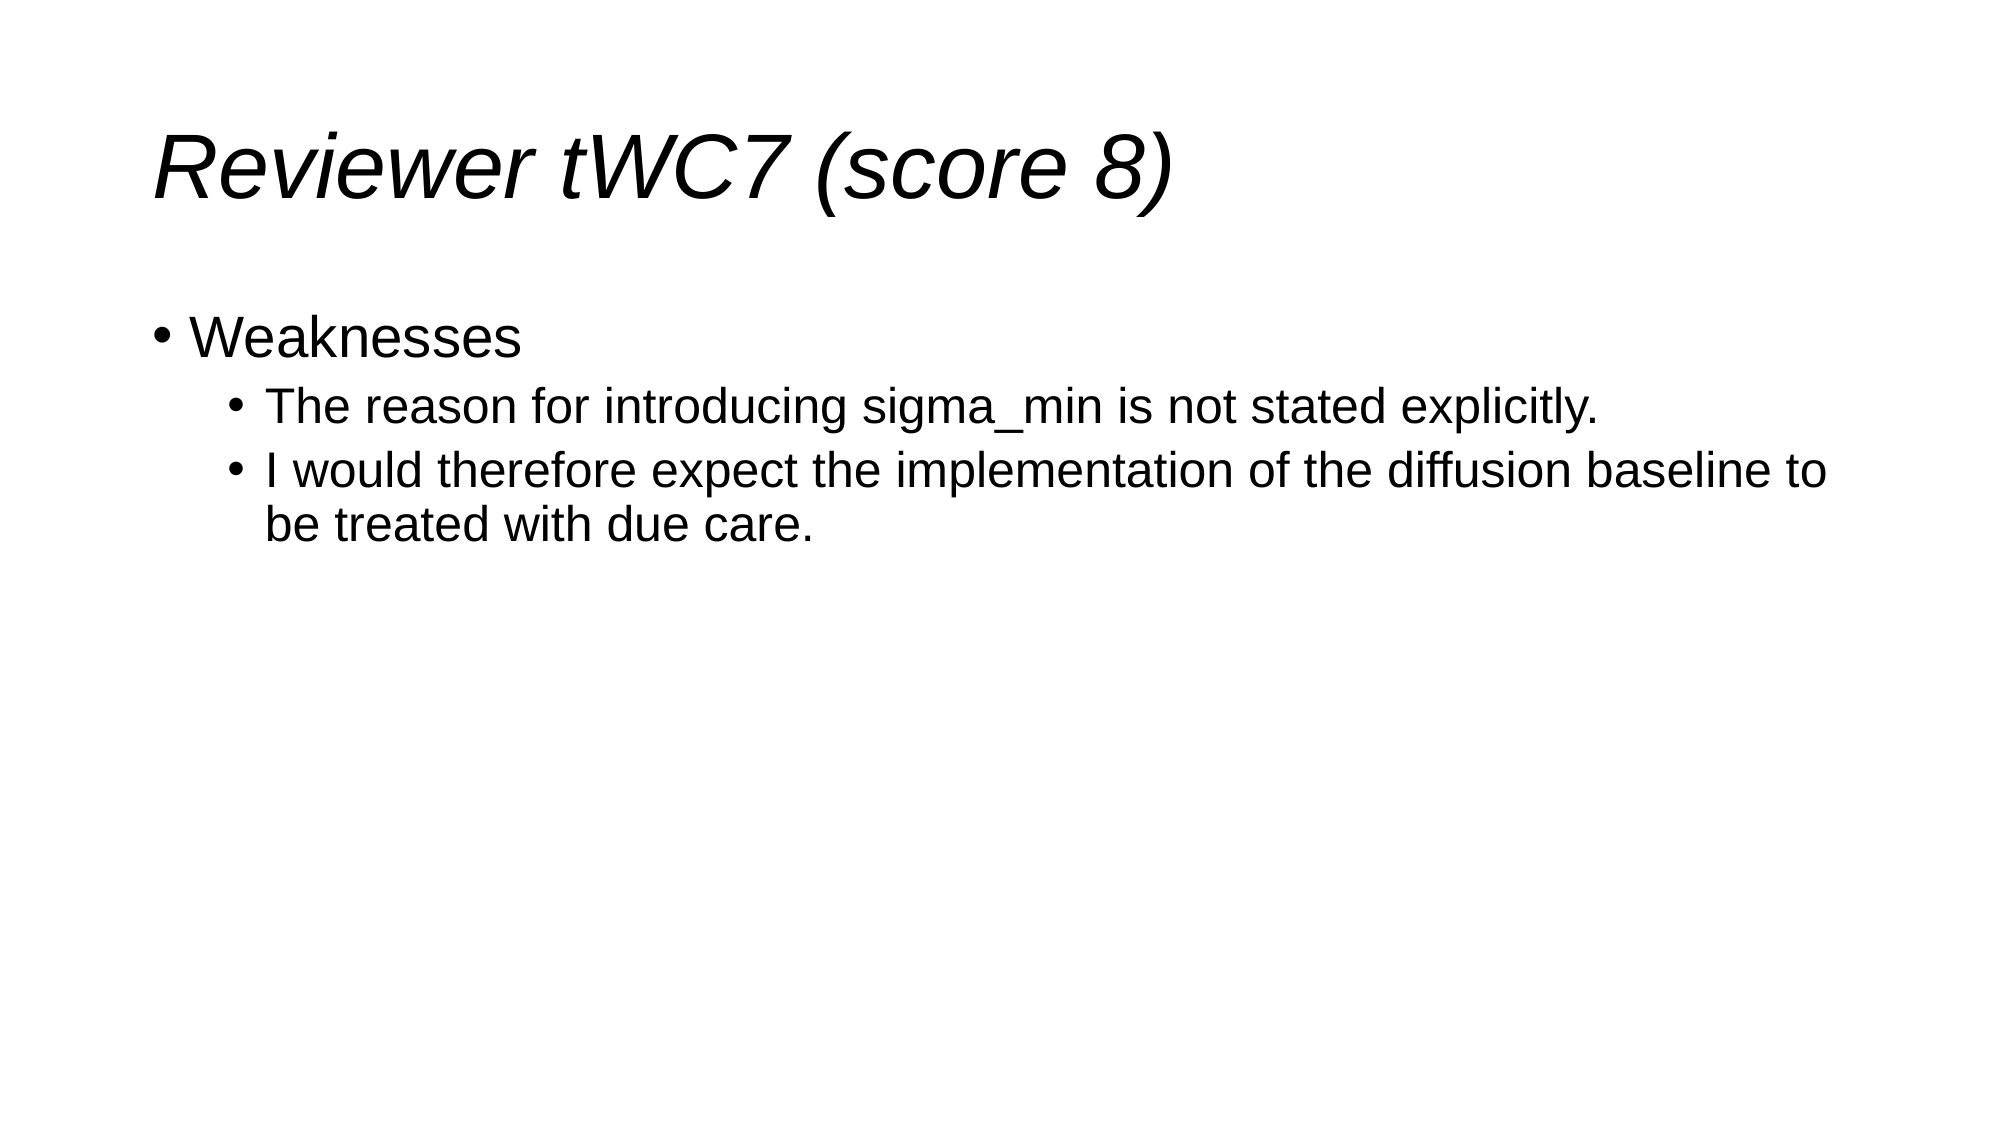

# Reviewer tWC7 (score 8)
Weaknesses
The reason for introducing sigma_min is not stated explicitly.
I would therefore expect the implementation of the diffusion baseline to be treated with due care.